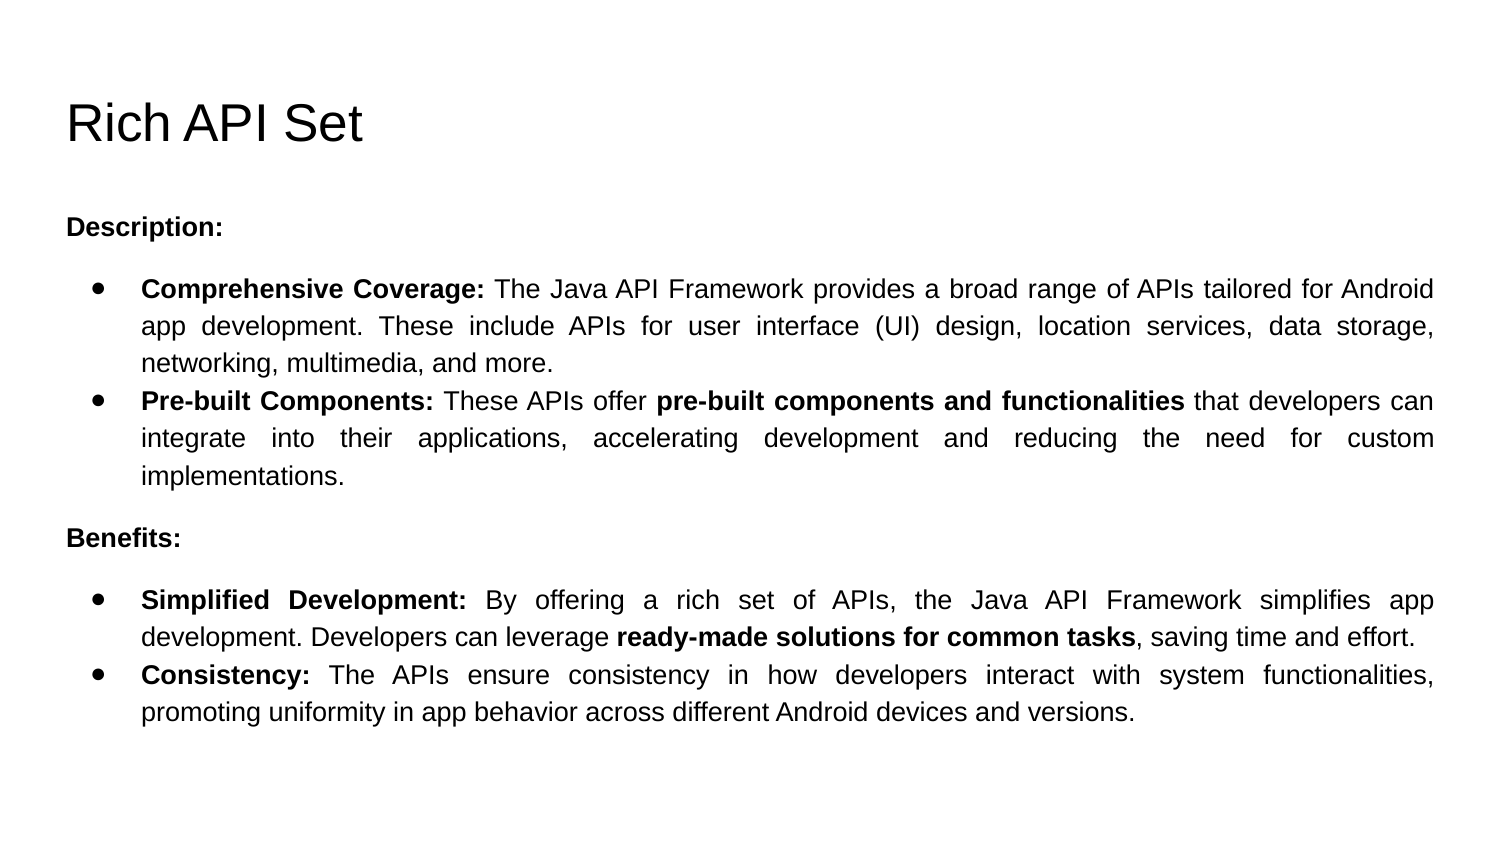

# Rich API Set
Description:
Comprehensive Coverage: The Java API Framework provides a broad range of APIs tailored for Android app development. These include APIs for user interface (UI) design, location services, data storage, networking, multimedia, and more.
Pre-built Components: These APIs offer pre-built components and functionalities that developers can integrate into their applications, accelerating development and reducing the need for custom implementations.
Benefits:
Simplified Development: By offering a rich set of APIs, the Java API Framework simplifies app development. Developers can leverage ready-made solutions for common tasks, saving time and effort.
Consistency: The APIs ensure consistency in how developers interact with system functionalities, promoting uniformity in app behavior across different Android devices and versions.